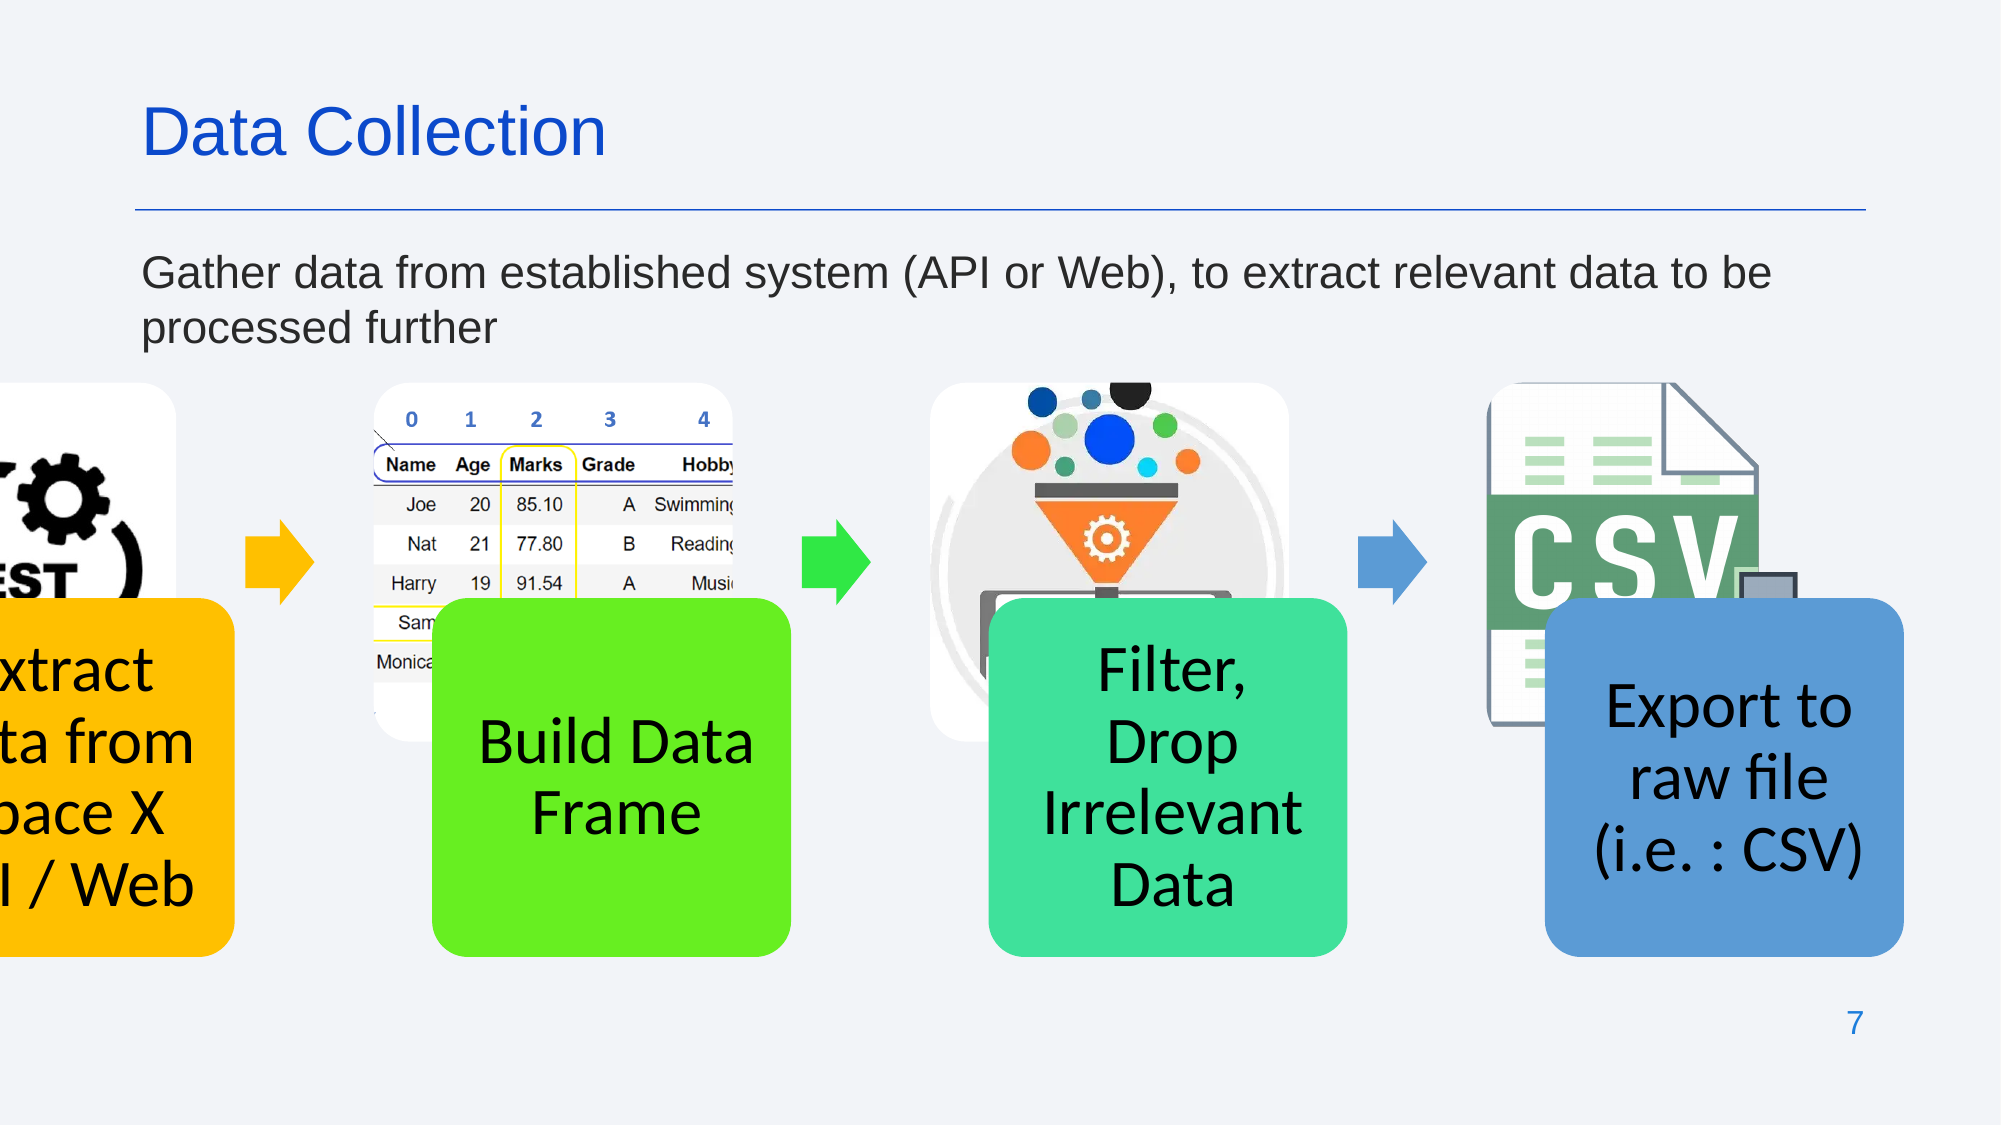

Data Collection
Gather data from established system (API or Web), to extract relevant data to be processed further
Extract Data from Space X API / Web

Build Data Frame

Filter, Drop Irrelevant Data

Export to raw file (i.e. : CSV)
7